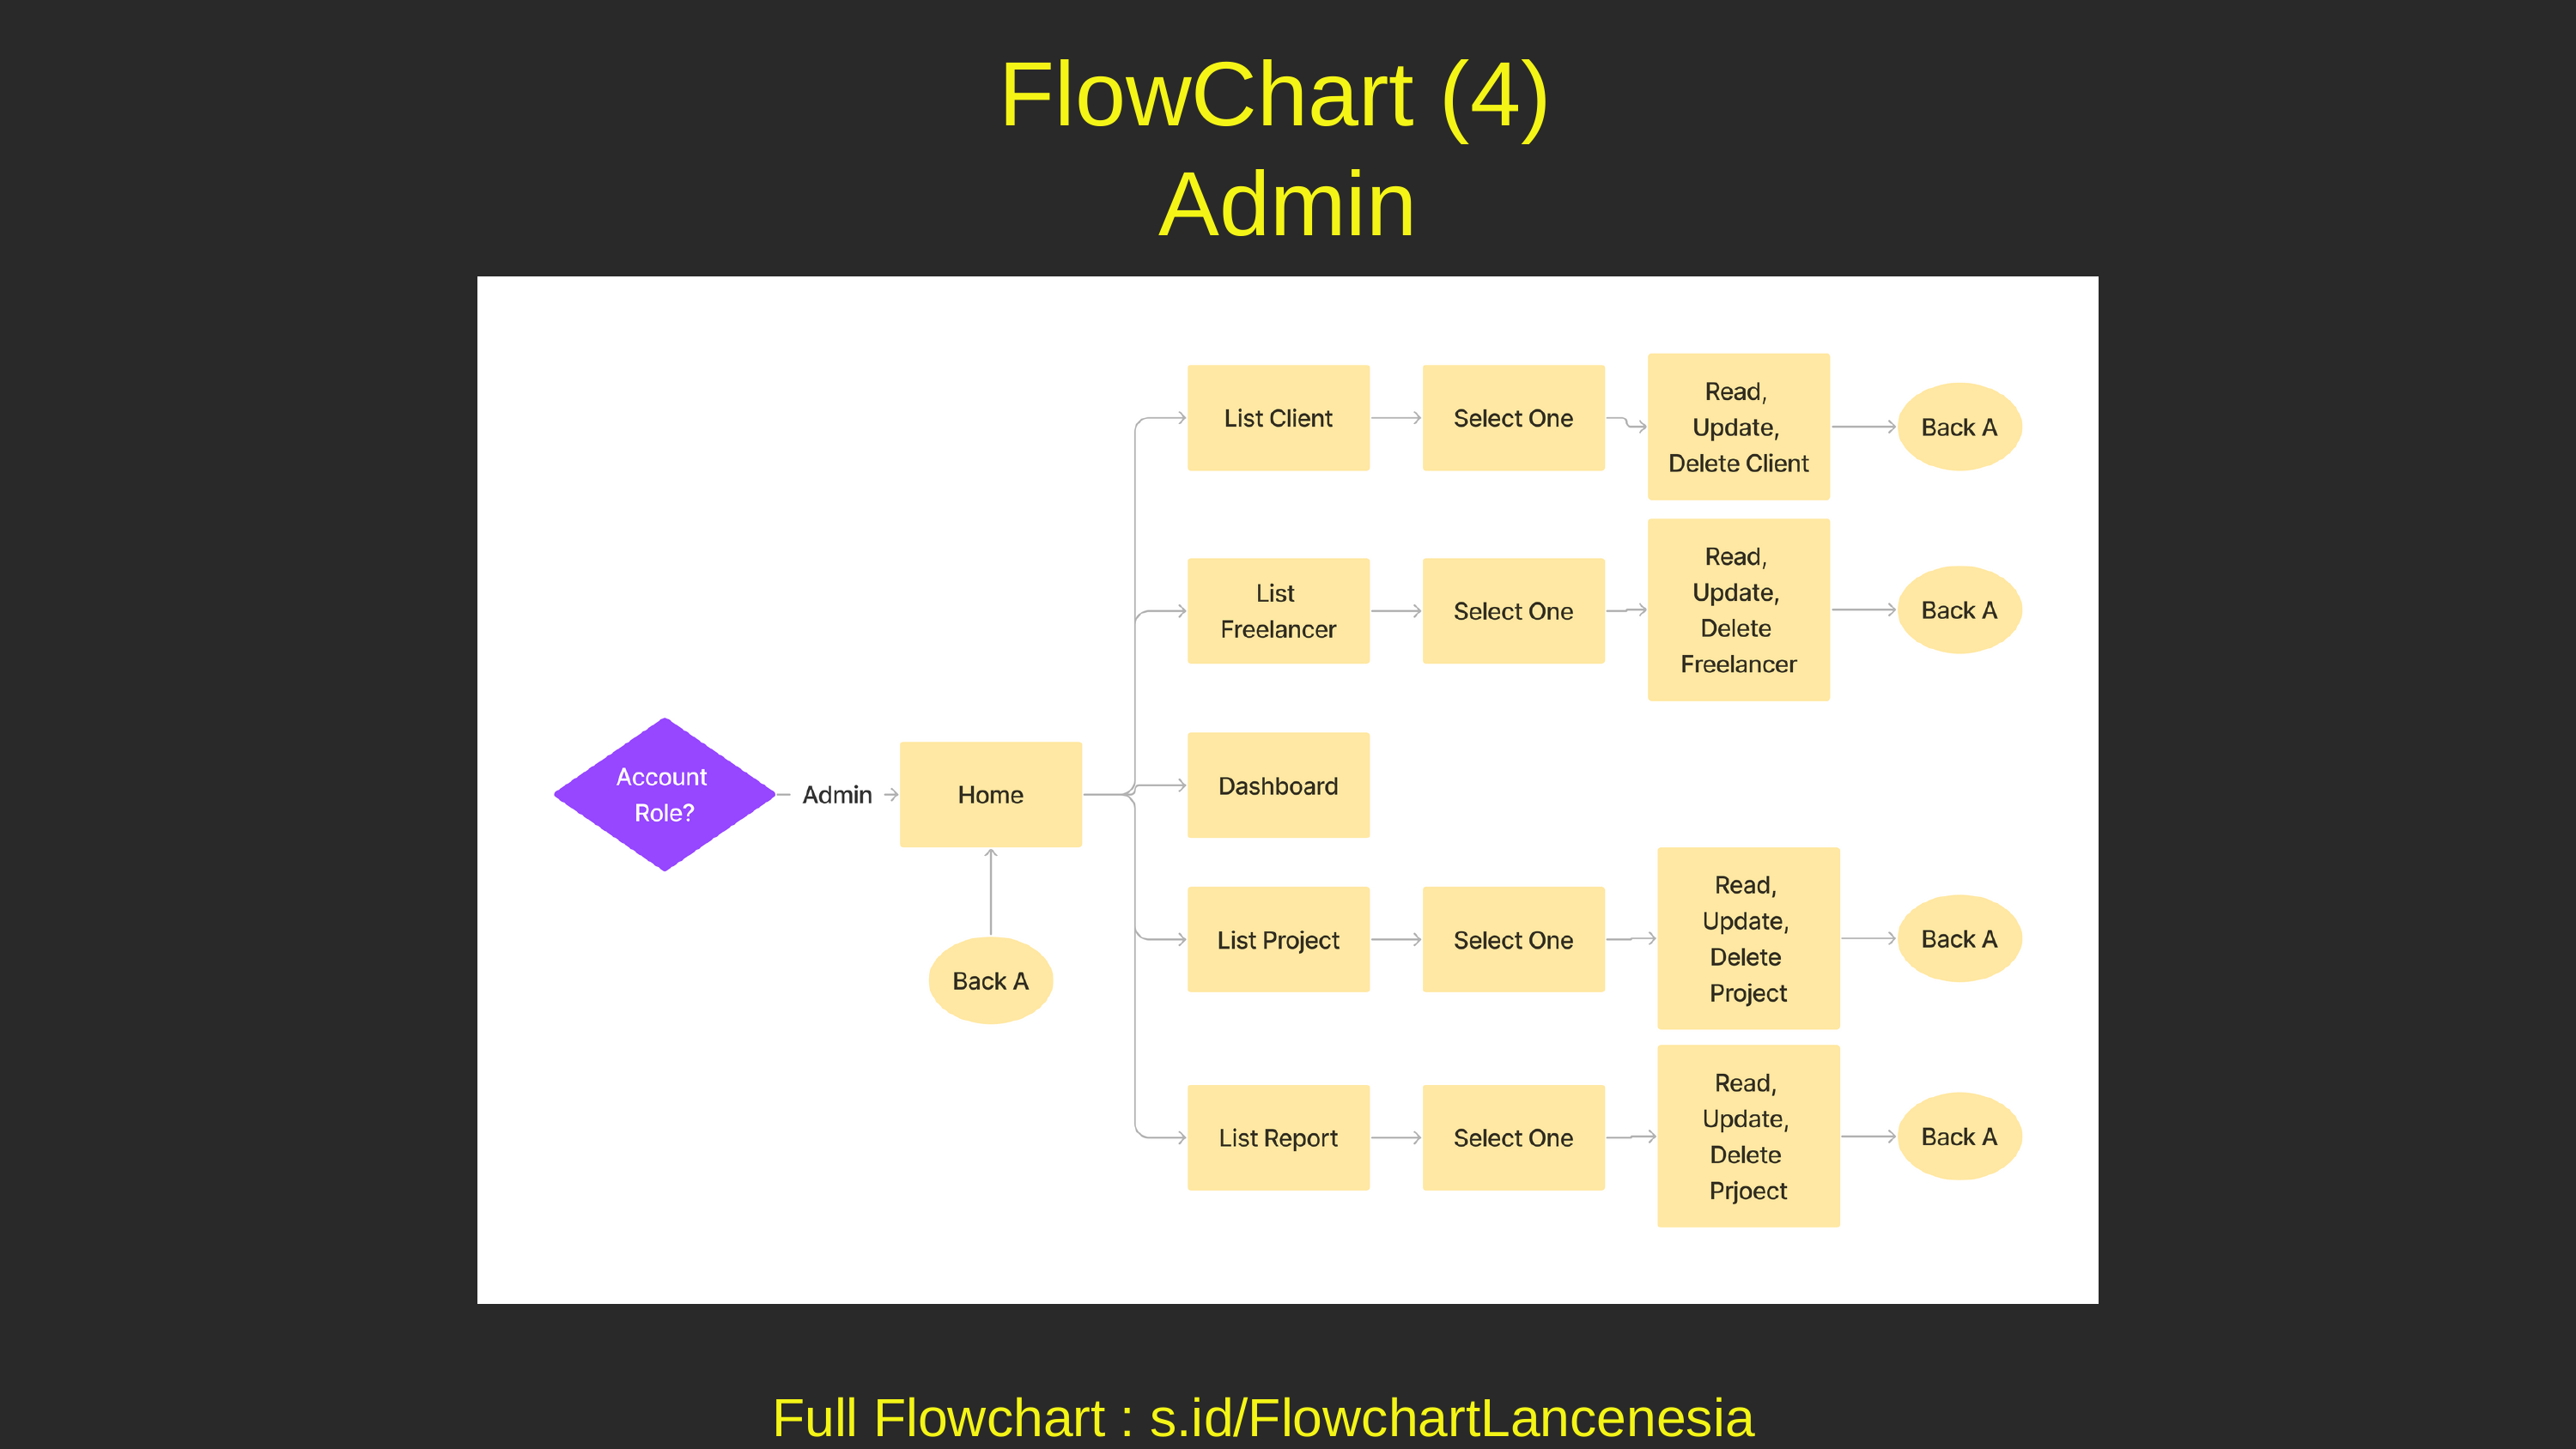

FlowChart (4)
Admin

Full Flowchart : s.id/FlowchartLancenesia